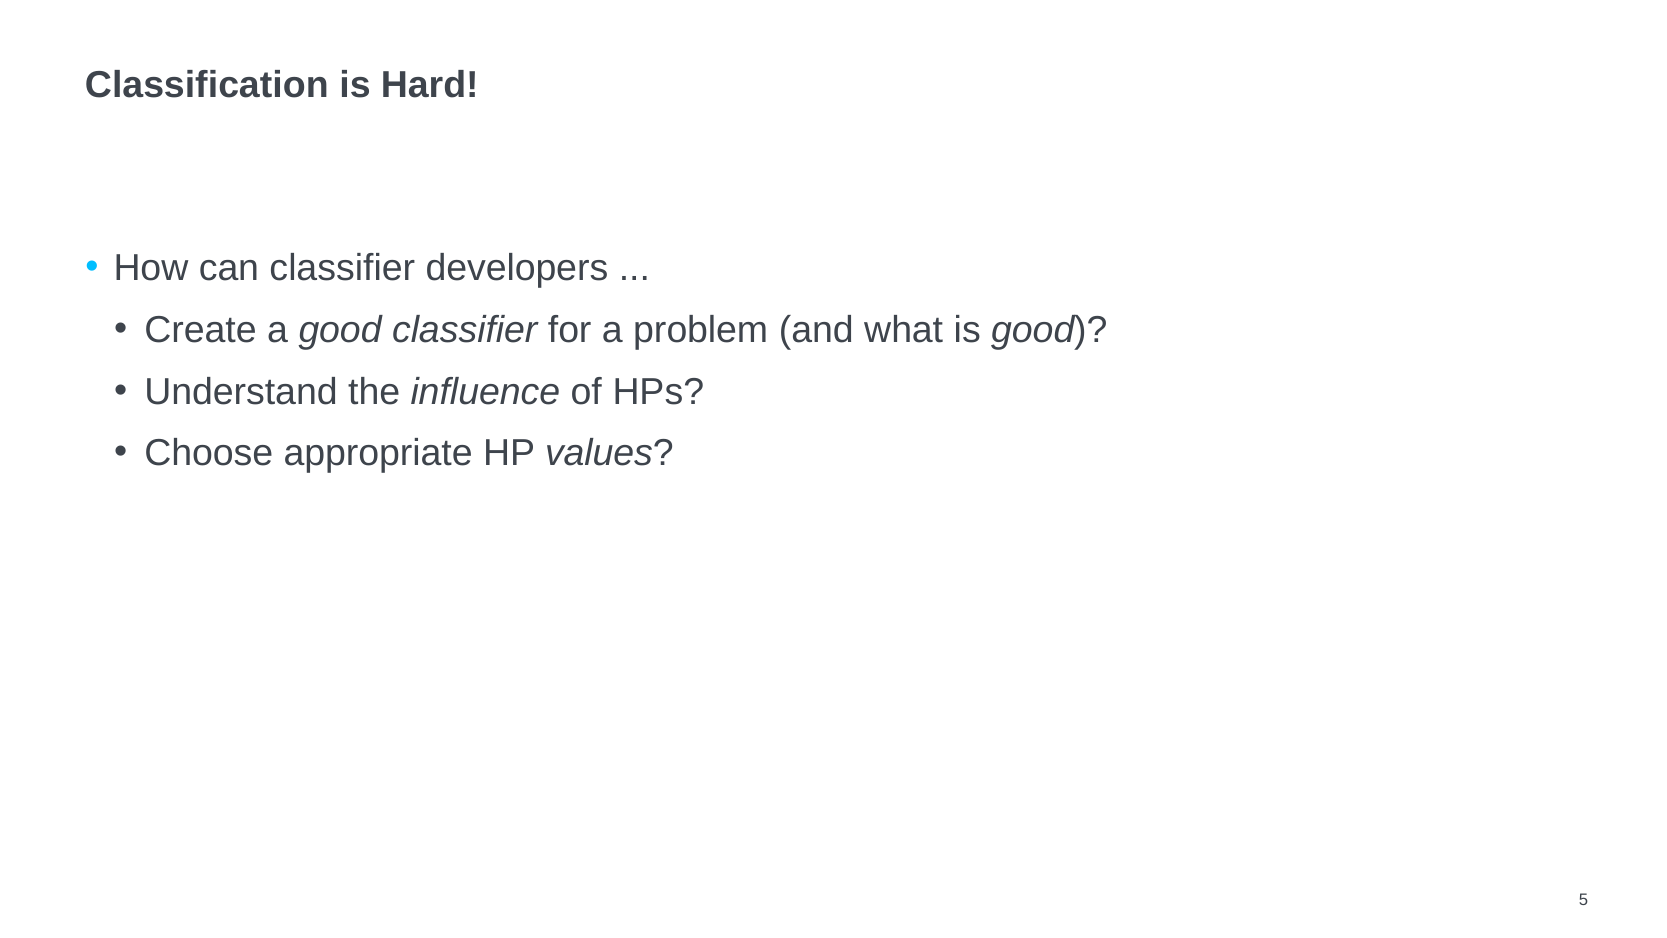

# Classification is Hard!

How can classifier developers ...
Create a good classifier for a problem (and what is good)?
Understand the influence of HPs?
Choose appropriate HP values?
5